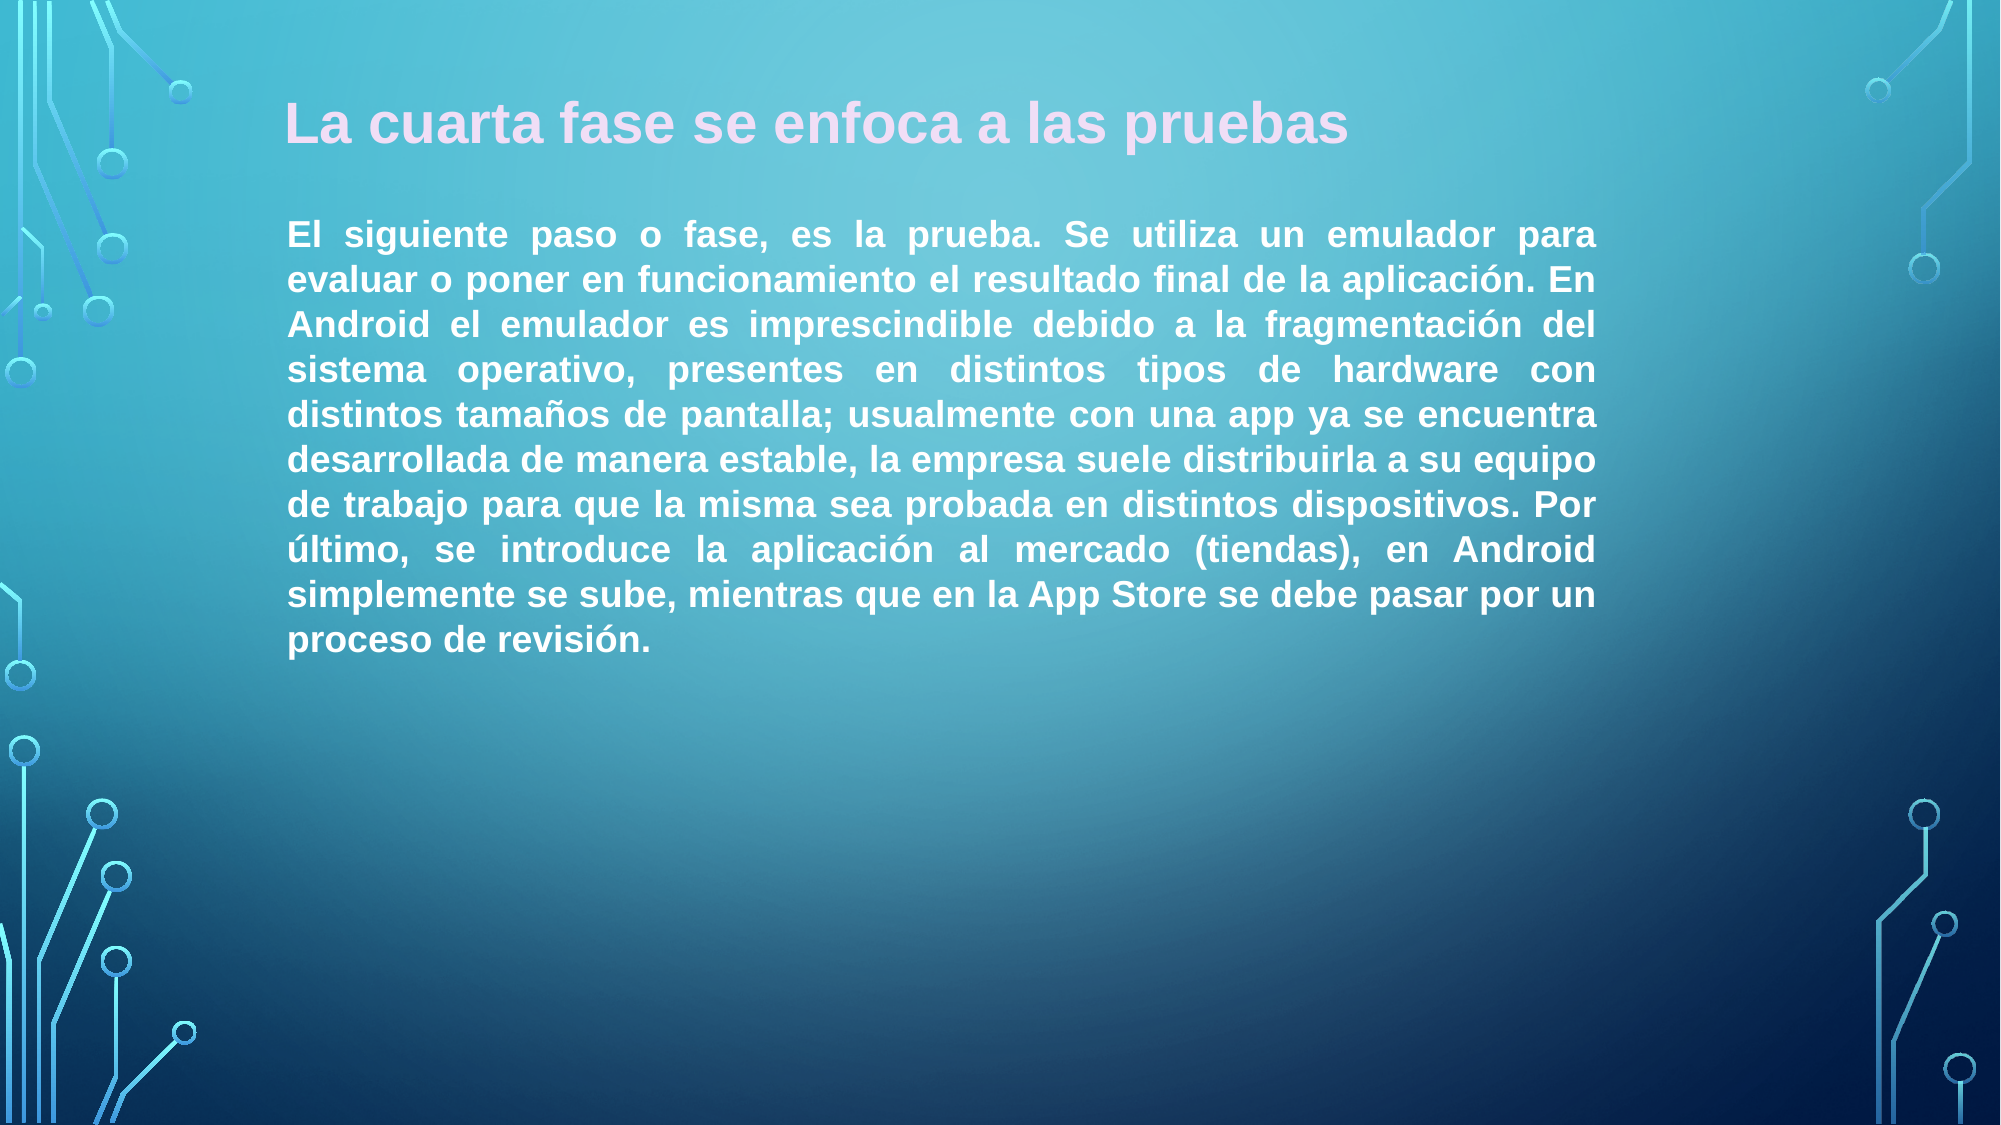

La cuarta fase se enfoca a las pruebas
El siguiente paso o fase, es la prueba. Se utiliza un emulador para evaluar o poner en funcionamiento el resultado final de la aplicación. En Android el emulador es imprescindible debido a la fragmentación del sistema operativo, presentes en distintos tipos de hardware con distintos tamaños de pantalla; usualmente con una app ya se encuentra desarrollada de manera estable, la empresa suele distribuirla a su equipo de trabajo para que la misma sea probada en distintos dispositivos. Por último, se introduce la aplicación al mercado (tiendas), en Android simplemente se sube, mientras que en la App Store se debe pasar por un proceso de revisión.